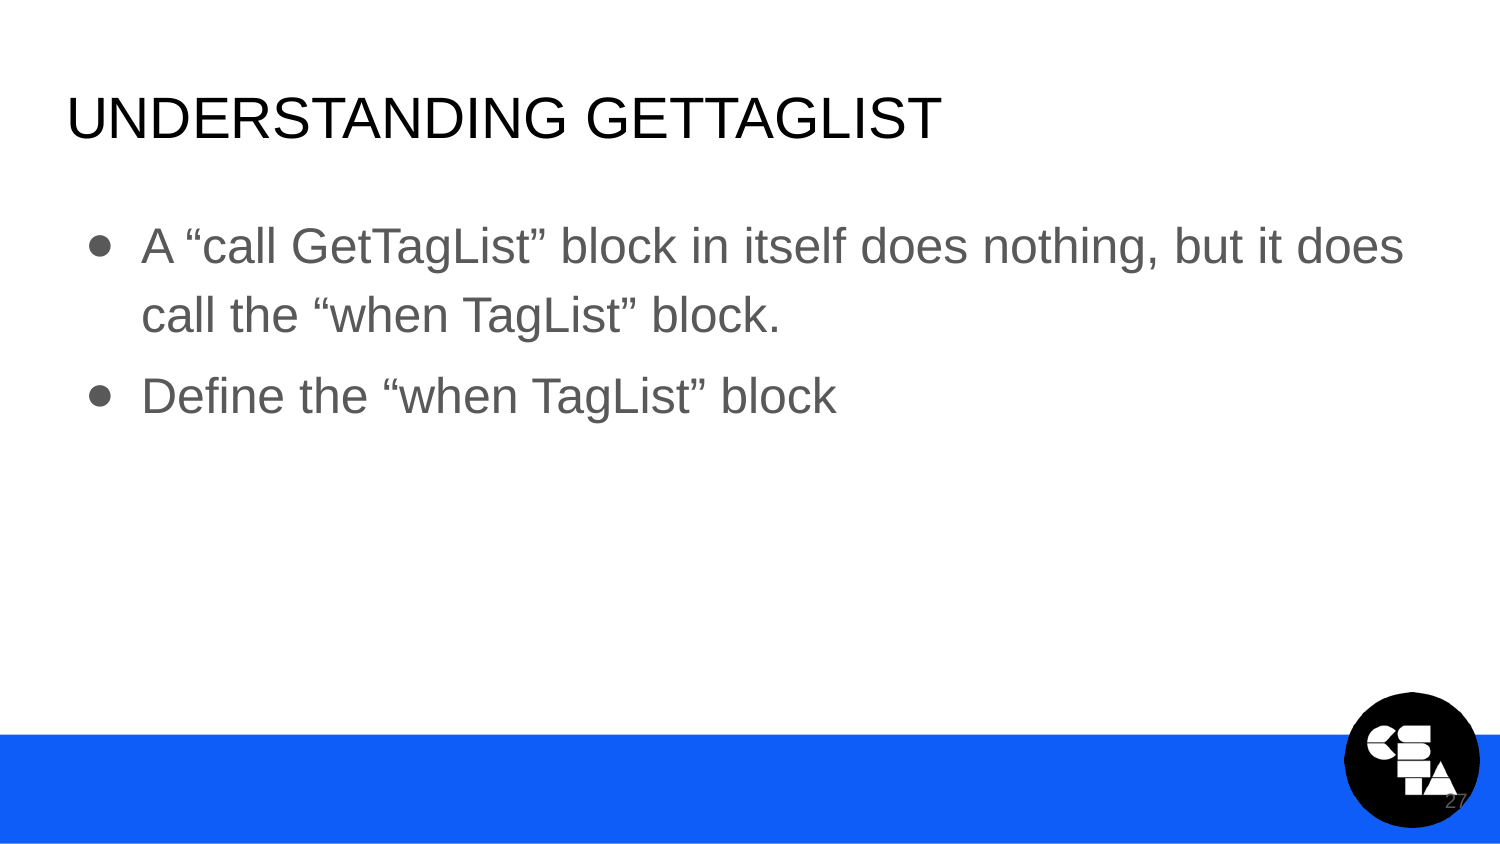

# Understanding GetTagList
A “call GetTagList” block in itself does nothing, but it does call the “when TagList” block.
Define the “when TagList” block
27